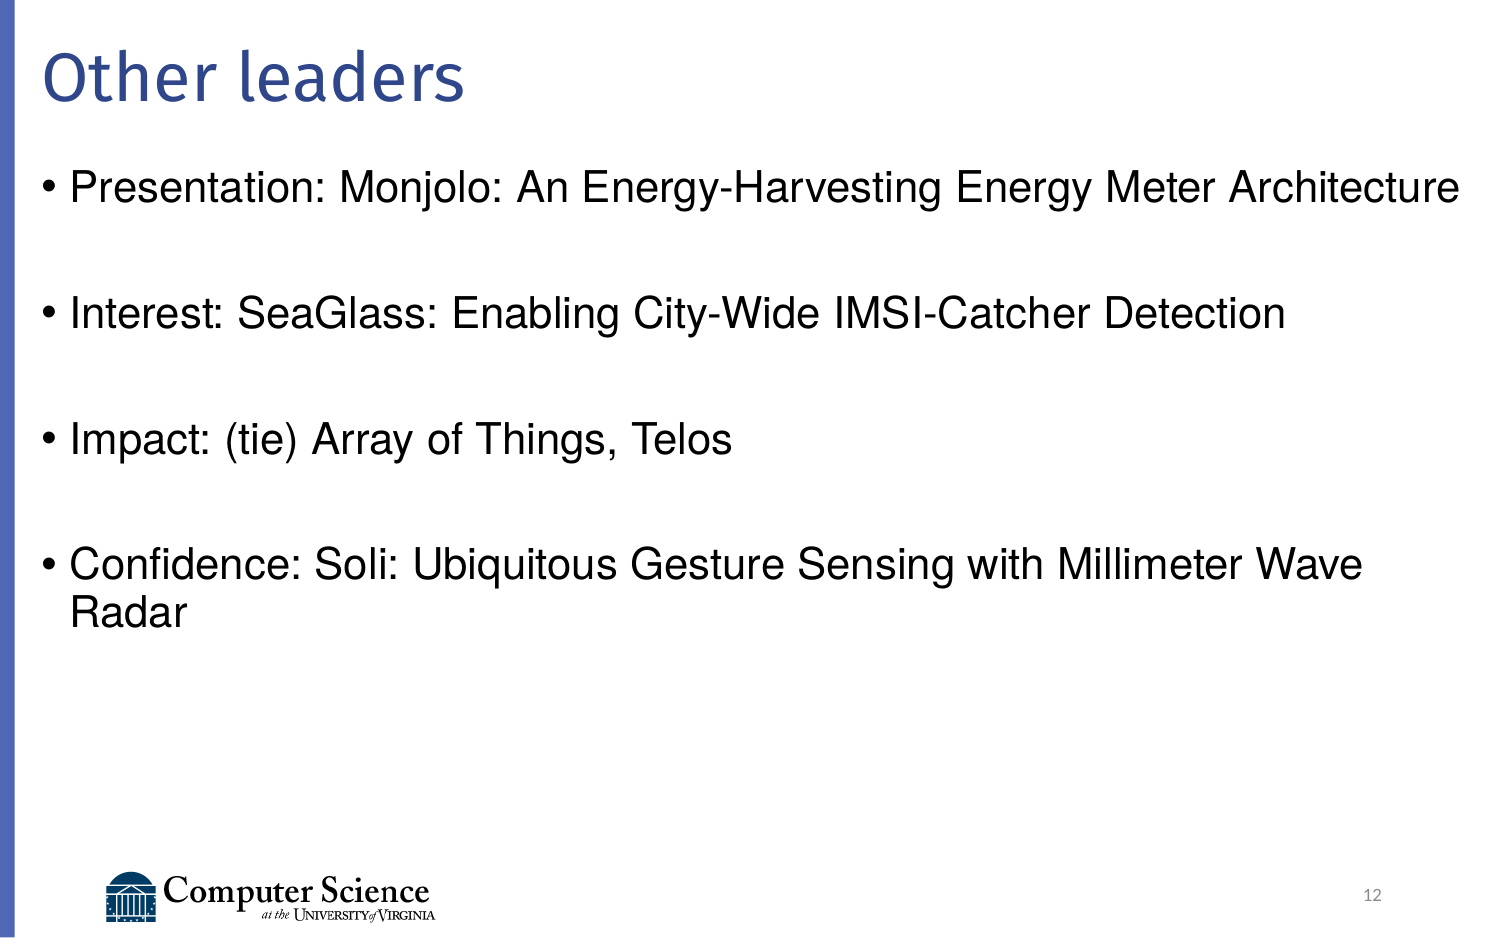

# Other leaders
Presentation: Monjolo: An Energy-Harvesting Energy Meter Architecture

Interest: SeaGlass: Enabling City-Wide IMSI-Catcher Detection

Impact: (tie) Array of Things, Telos

Confidence: Soli: Ubiquitous Gesture Sensing with Millimeter Wave Radar
12